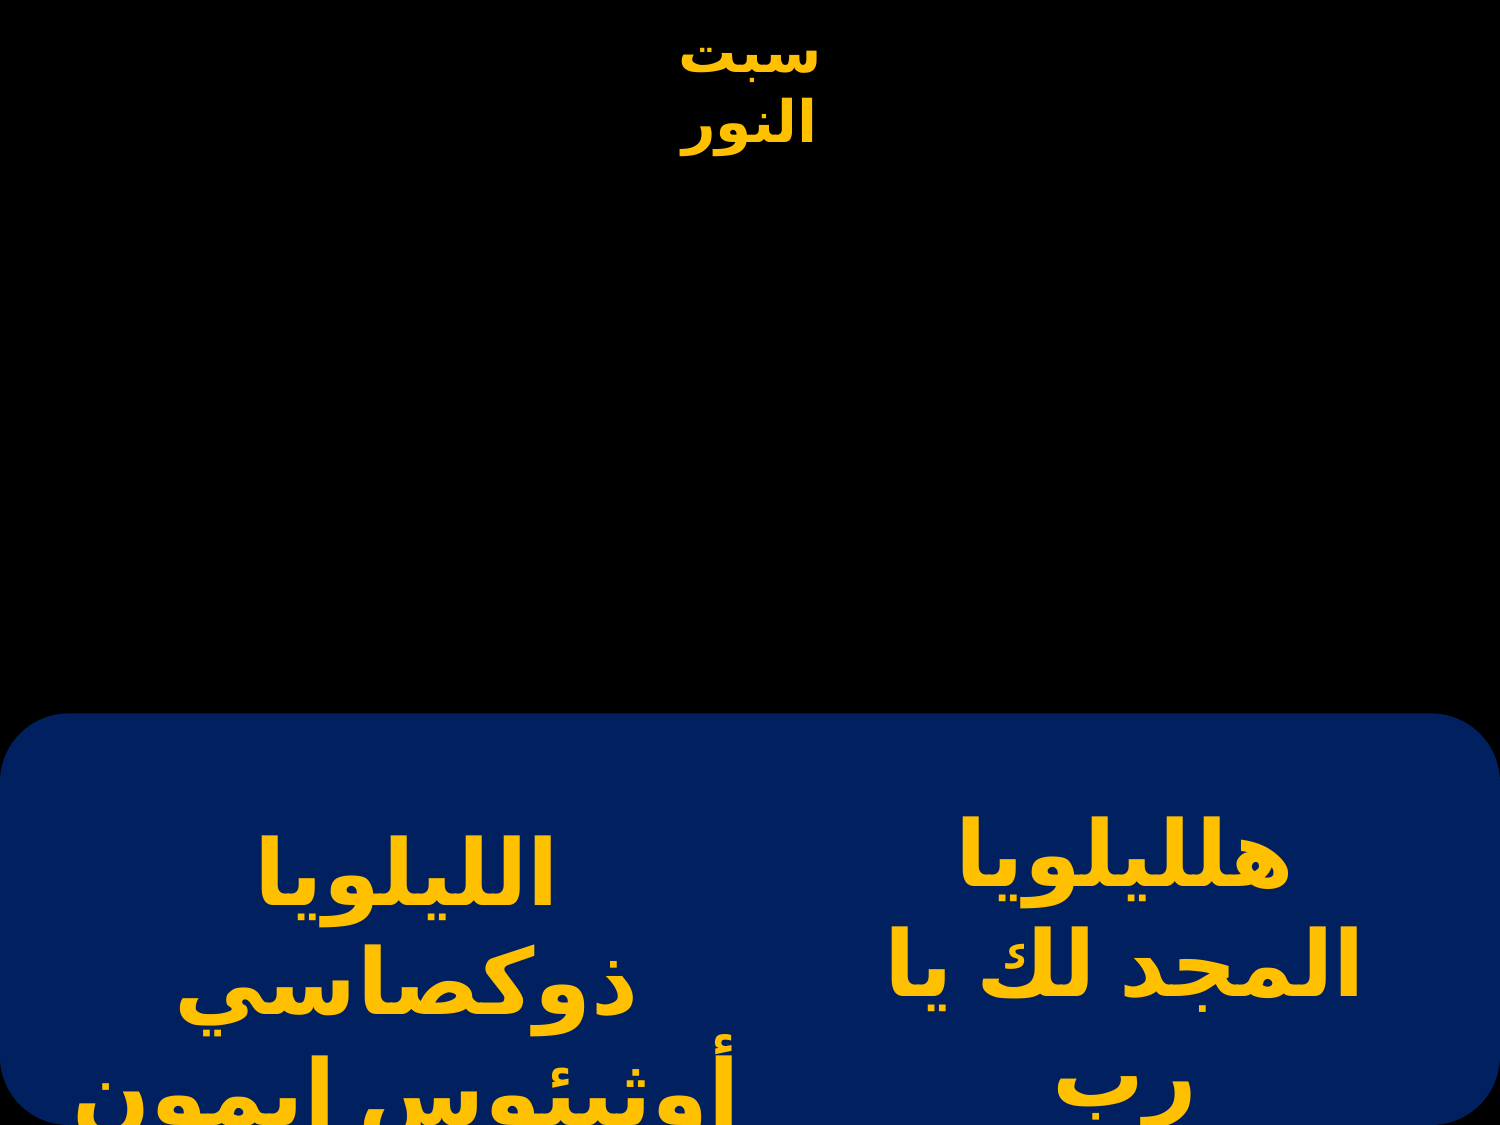

#
هلليلويا
المجد لك يا رب
الليلويا ذوكصاسي أوثيئوس إيمون